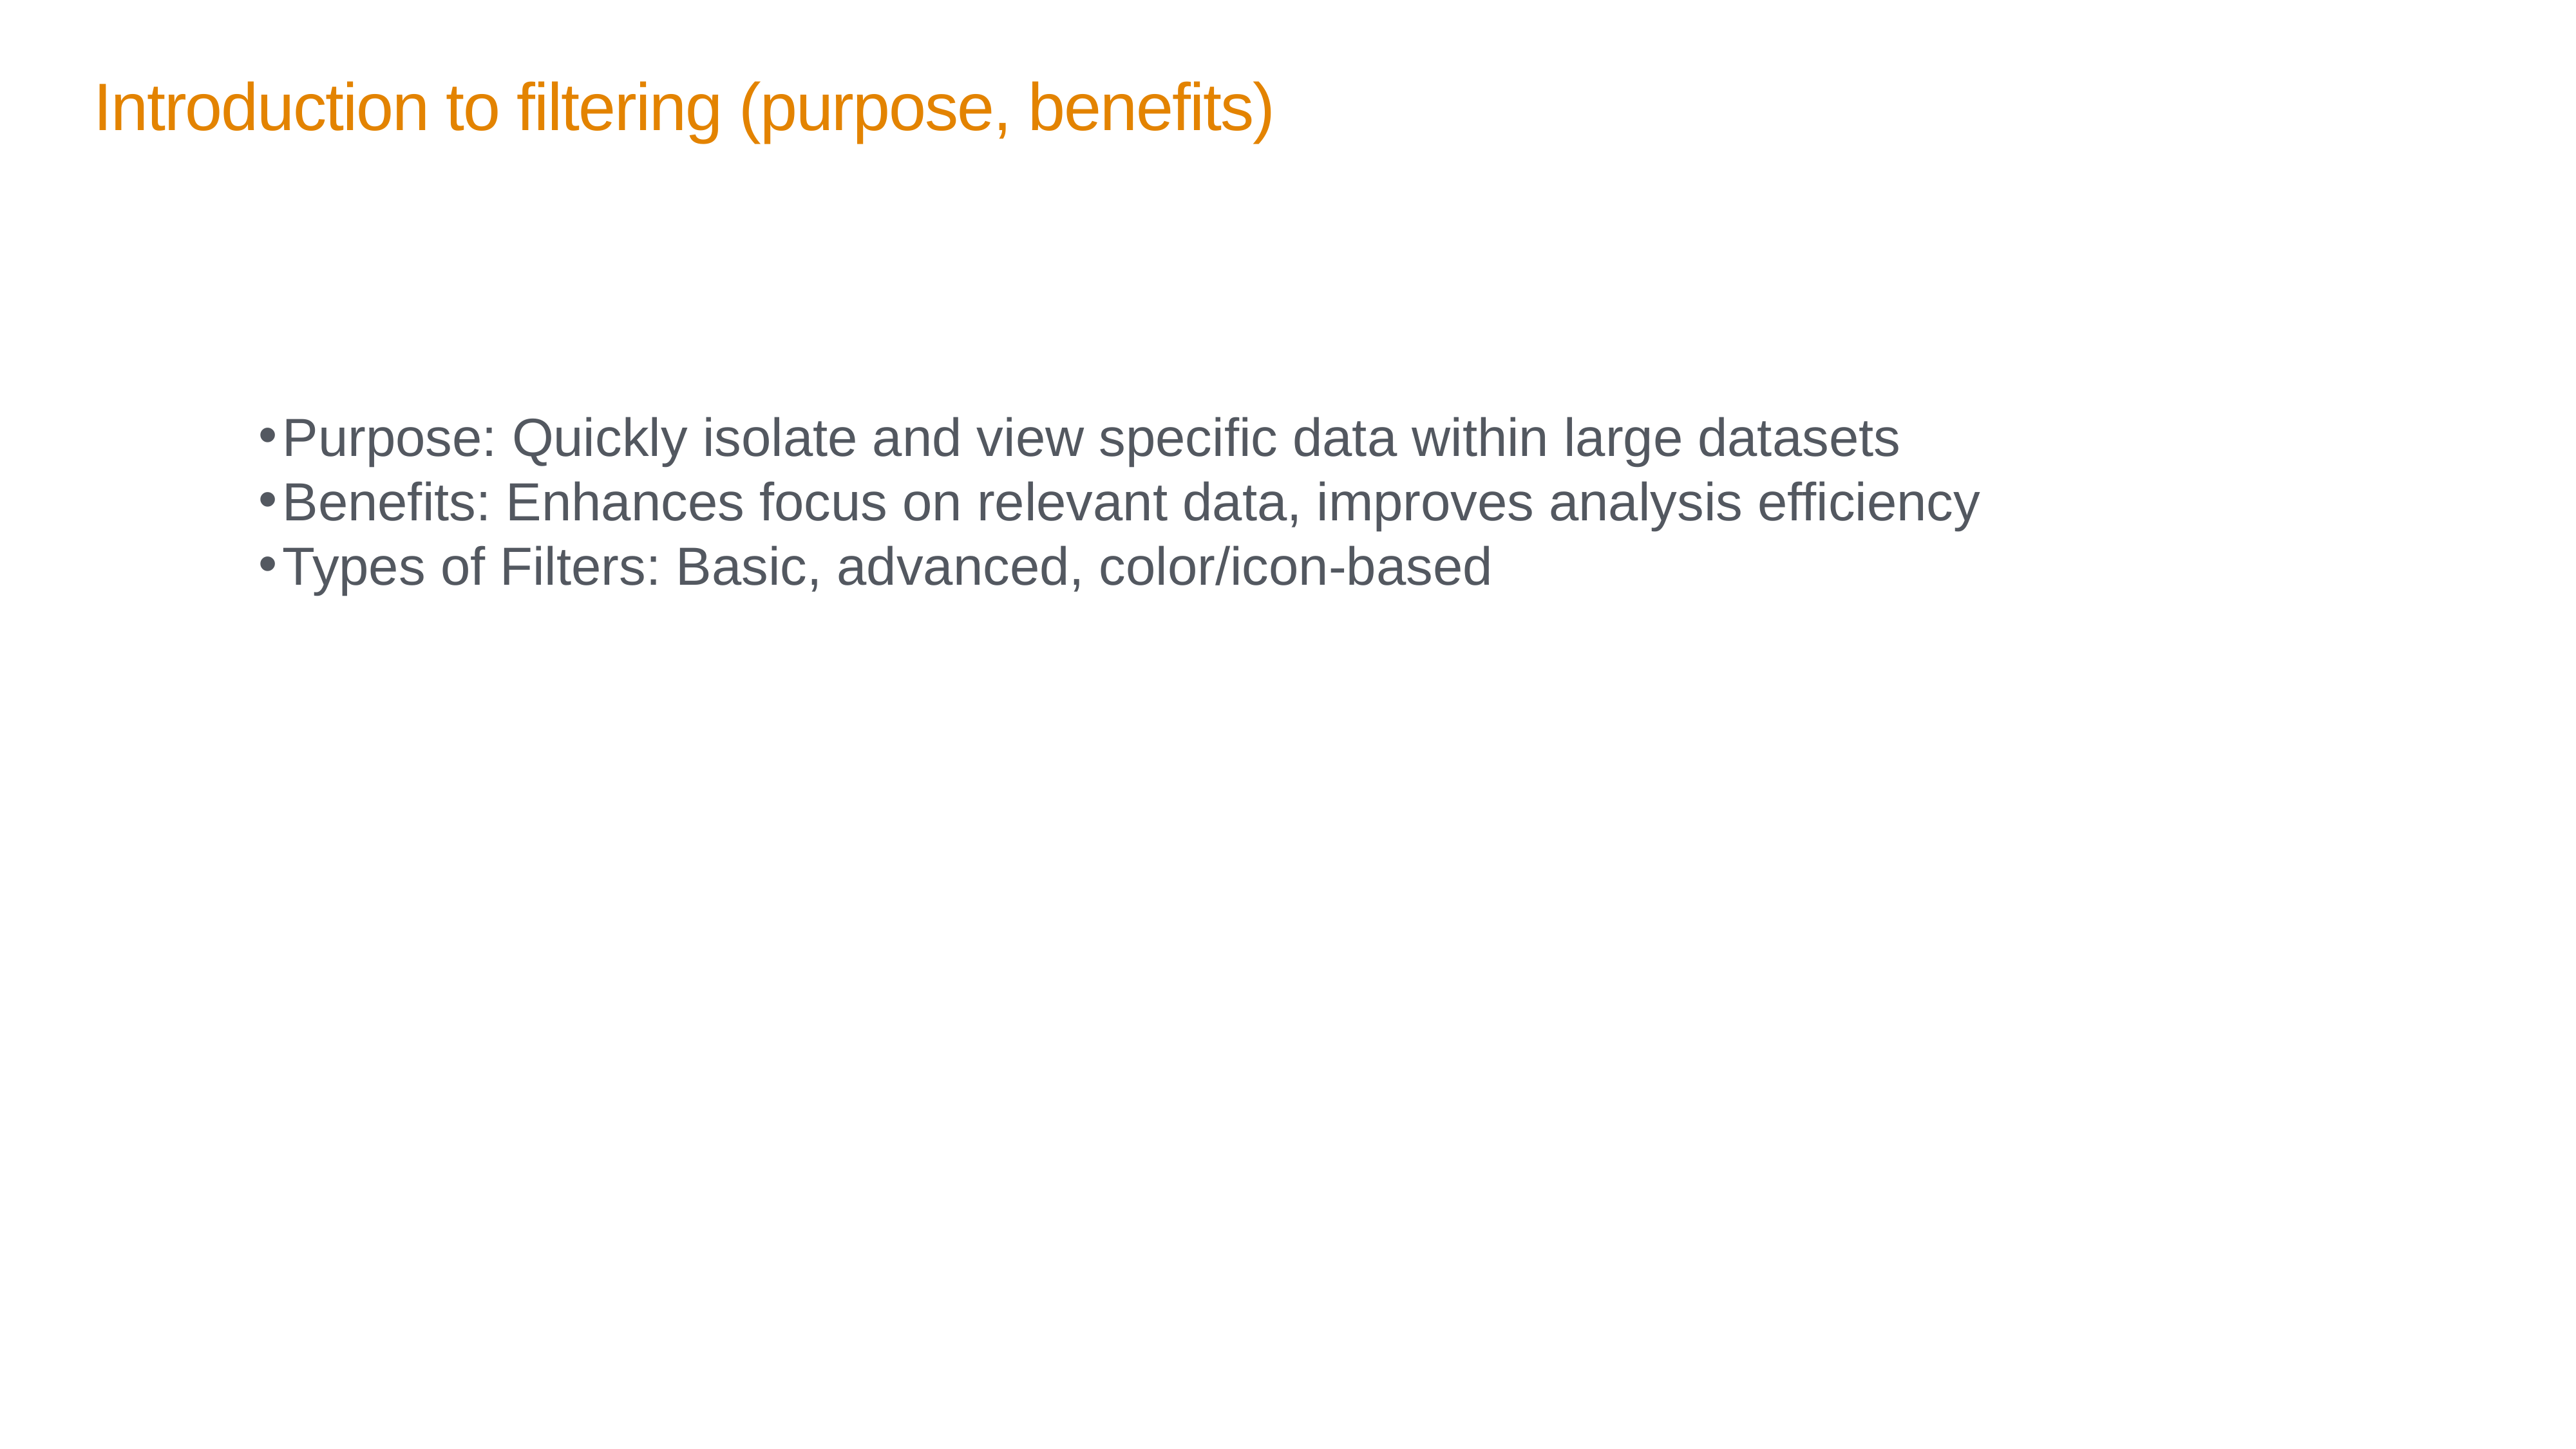

Introduction to filtering (purpose, benefits)
Purpose: Quickly isolate and view specific data within large datasets
Benefits: Enhances focus on relevant data, improves analysis efficiency
Types of Filters: Basic, advanced, color/icon-based